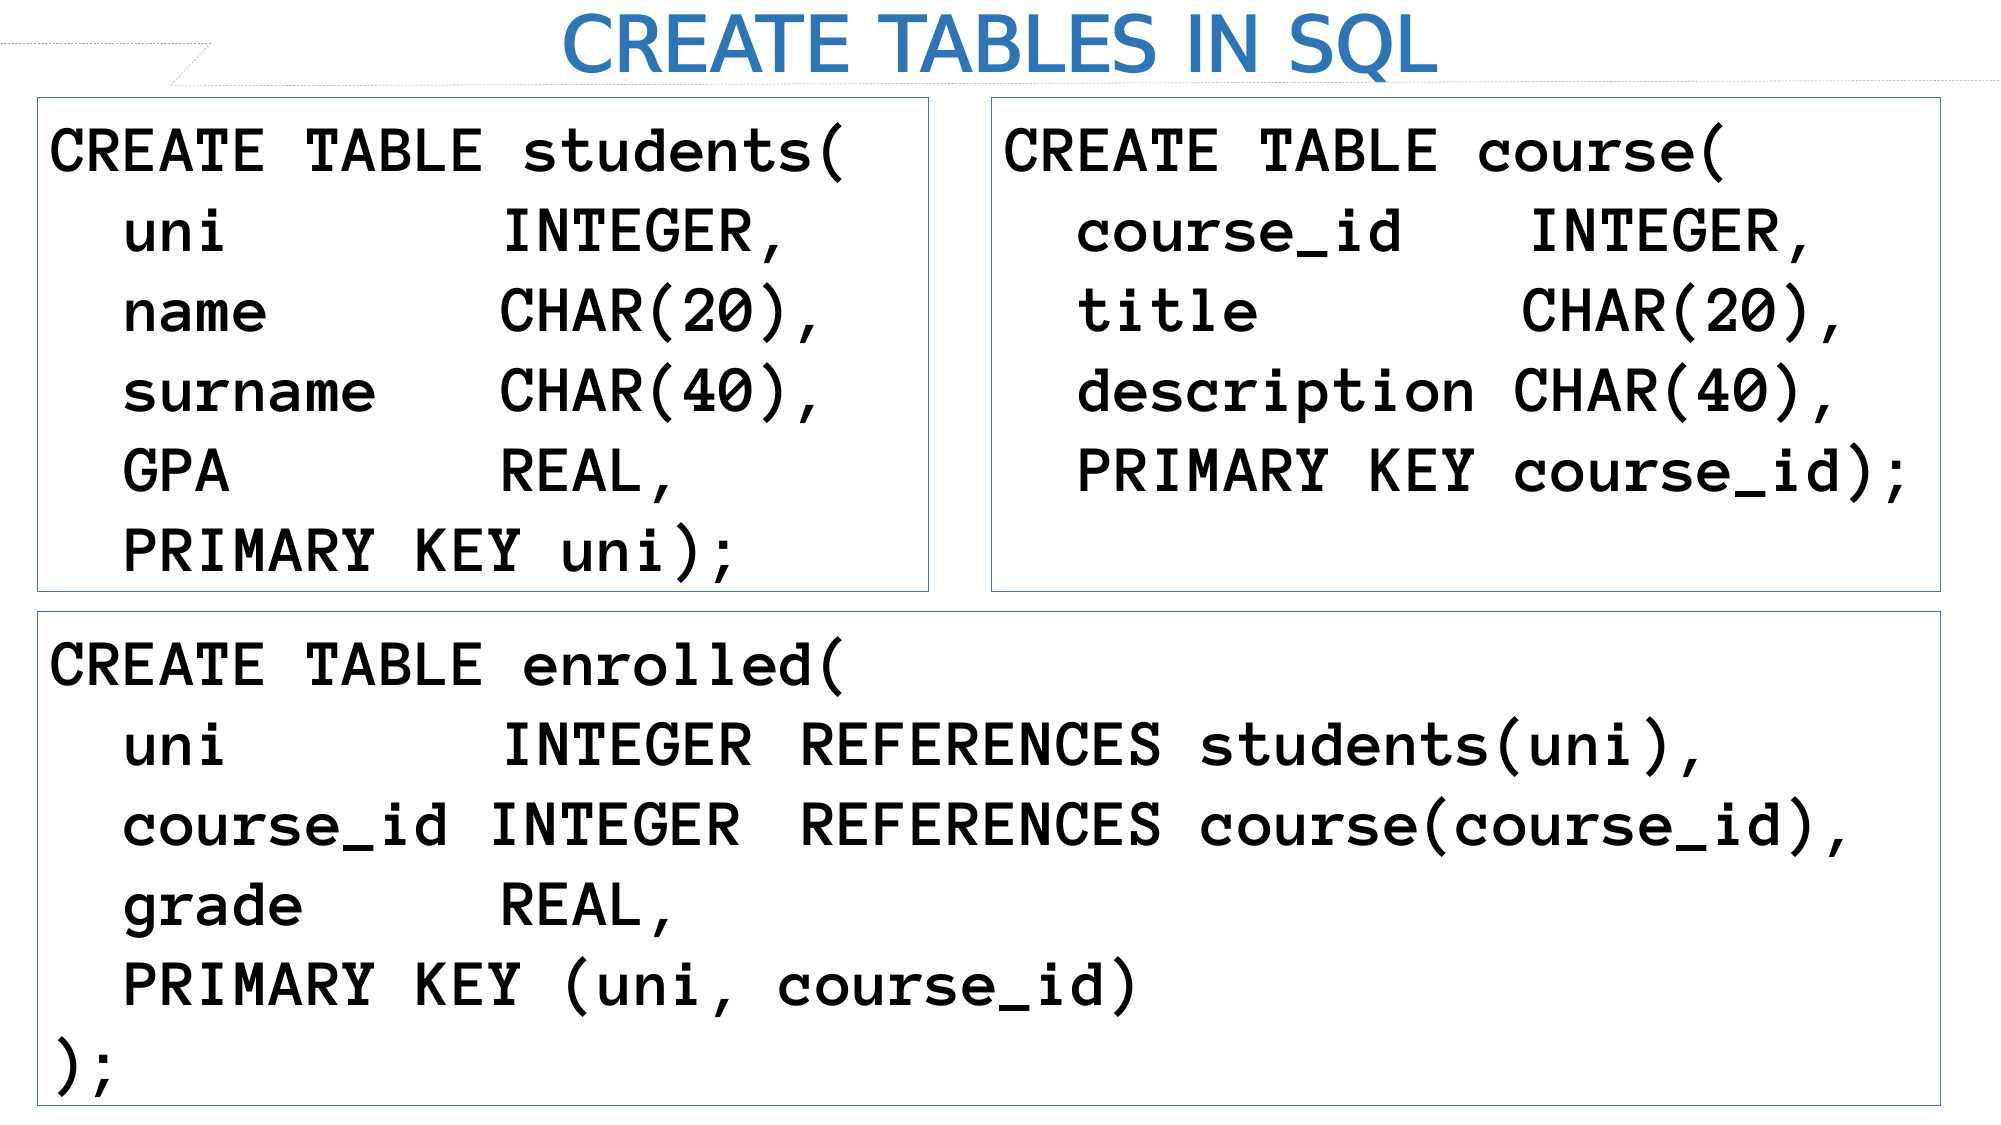

CREATE TABLES IN SQL
CREATE TABLE students(
  uni		INTEGER,
  name		CHAR(20),
  surname	CHAR(40),
  GPA		REAL,
  PRIMARY KEY uni);
CREATE TABLE course(
  course_id	  INTEGER,
  title	      CHAR(20),
  description CHAR(40),
  PRIMARY KEY course_id);
.
CREATE TABLE enrolled(
  uni		INTEGER	REFERENCES students(uni),
  course_id INTEGER	REFERENCES course(course_id),
  grade		REAL,
  PRIMARY KEY (uni, course_id)
);